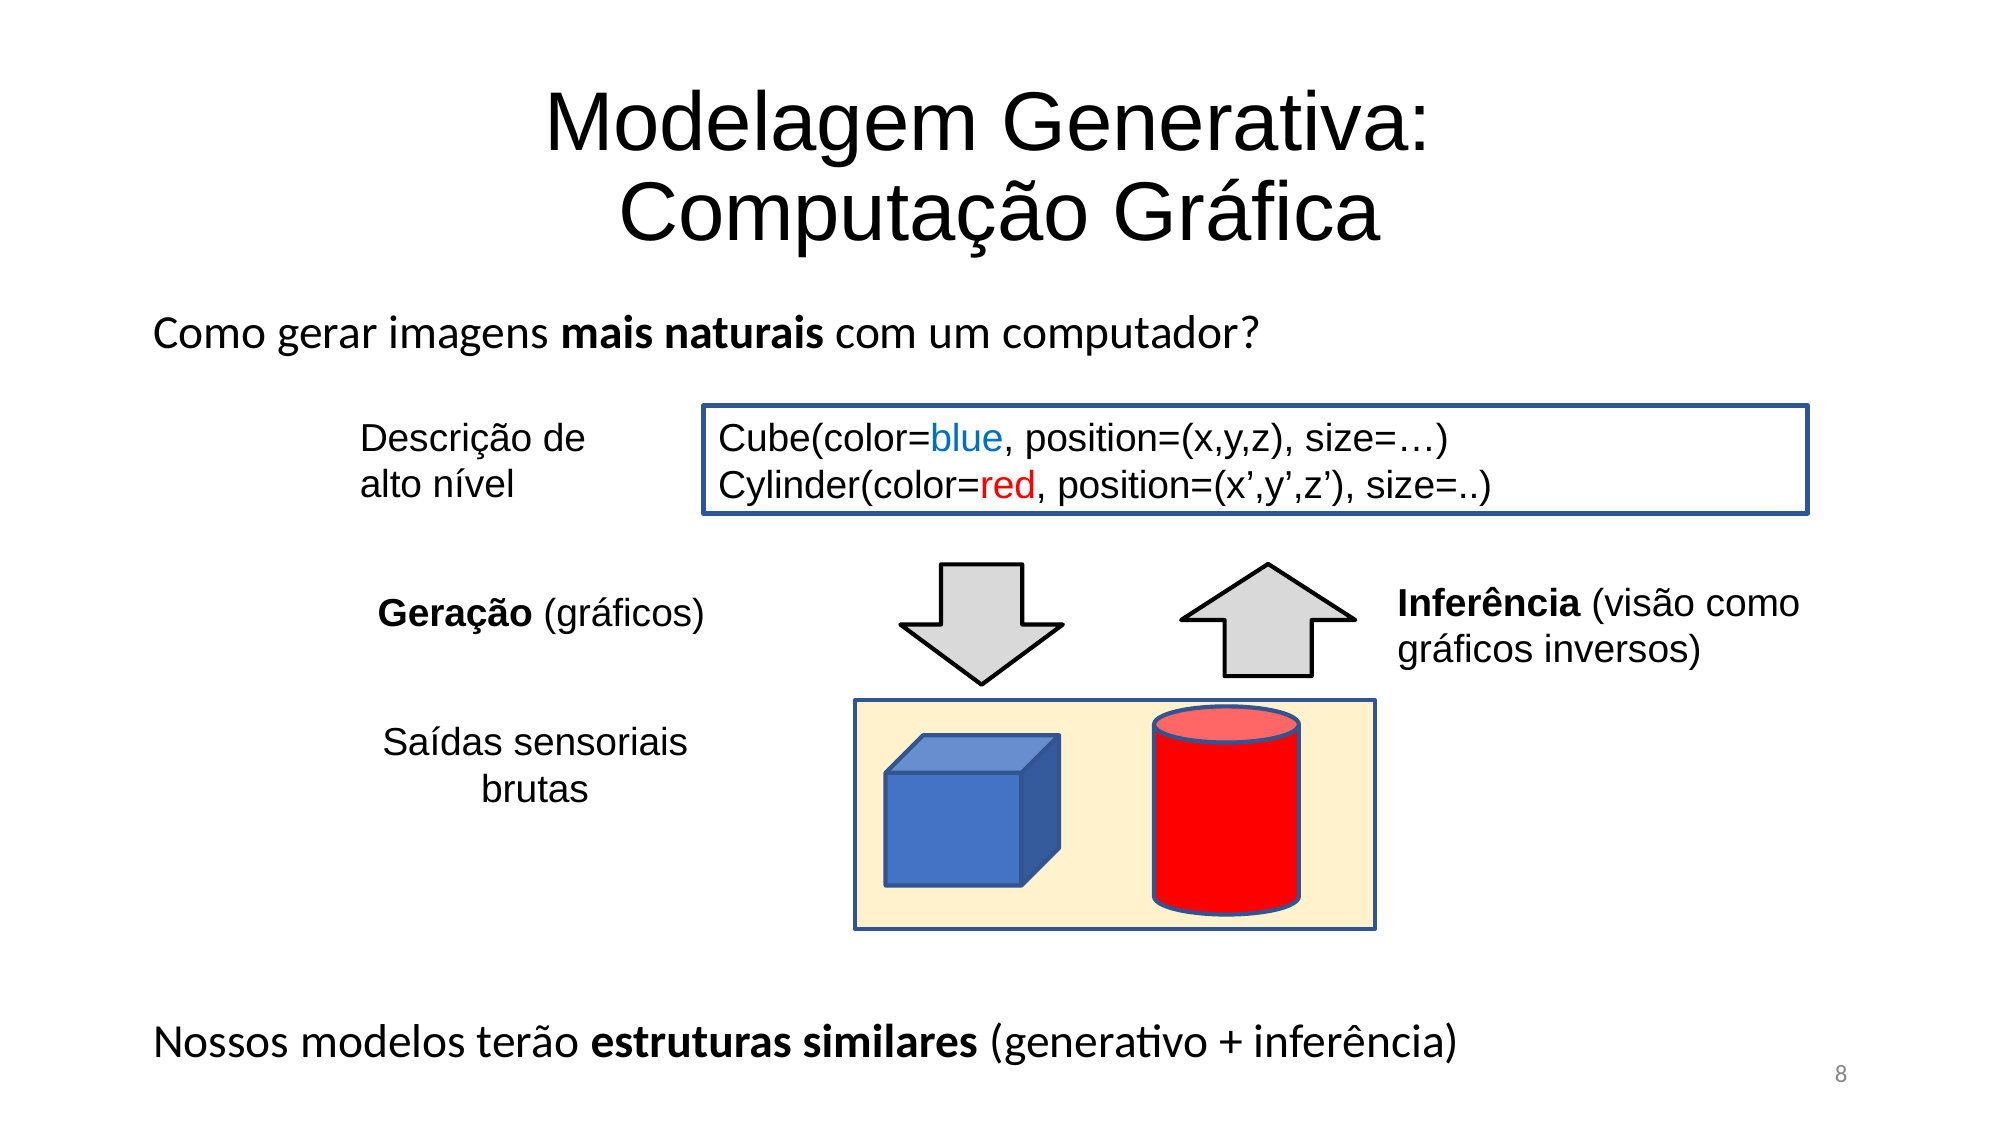

# Modelagem Generativa: Computação Gráfica
Como gerar imagens mais naturais com um computador?

Nossos modelos terão estruturas similares (generativo + inferência)
Descrição de alto nível
Cube(color=blue, position=(x,y,z), size=…)
Cylinder(color=red, position=(x’,y’,z’), size=..)

Inferência (visão como gráficos inversos)

Geração (gráficos)

Saídas sensoriais brutas
8